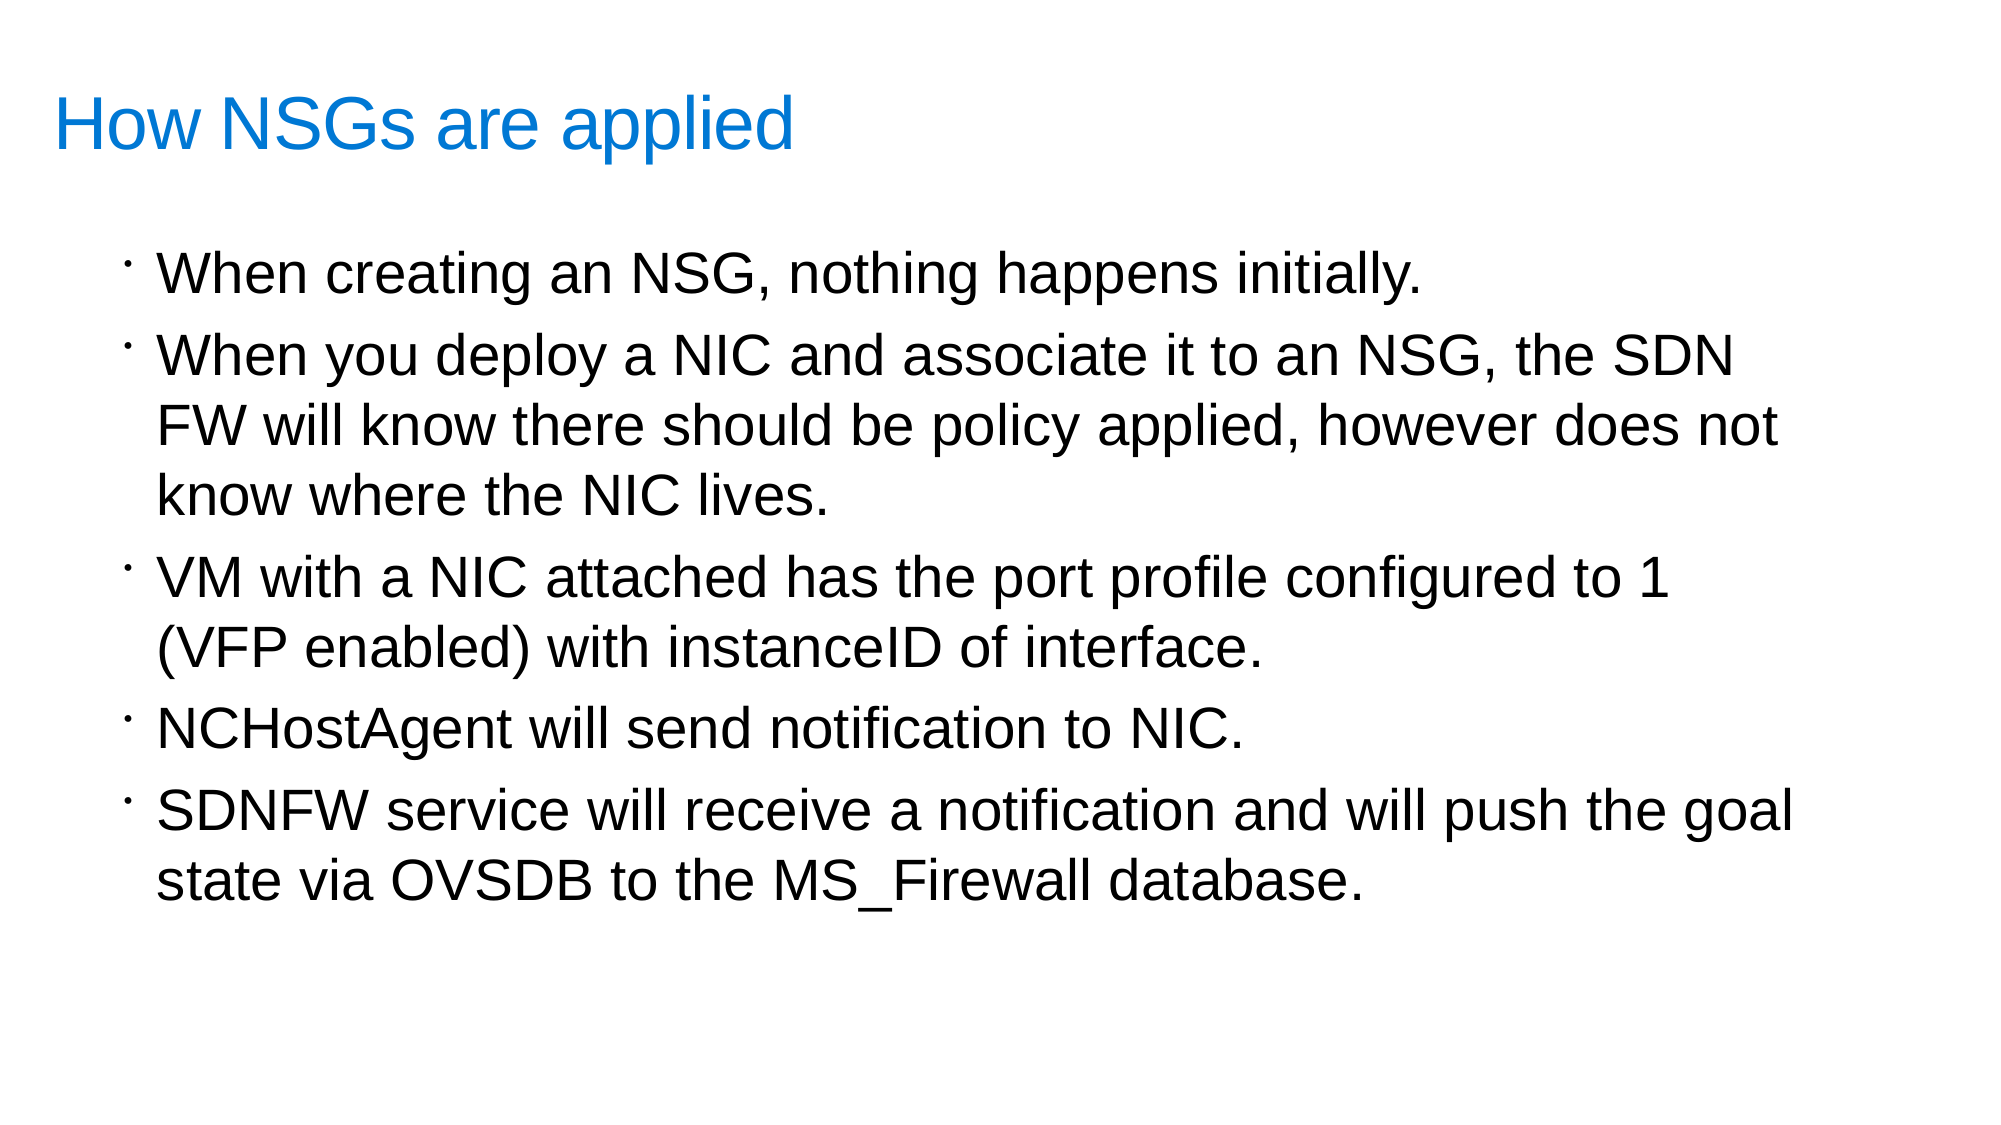

How NSGs are applied
When creating an NSG, nothing happens initially.
When you deploy a NIC and associate it to an NSG, the SDN FW will know there should be policy applied, however does not know where the NIC lives.
VM with a NIC attached has the port profile configured to 1 (VFP enabled) with instanceID of interface.
NCHostAgent will send notification to NIC.
SDNFW service will receive a notification and will push the goal state via OVSDB to the MS_Firewall database.